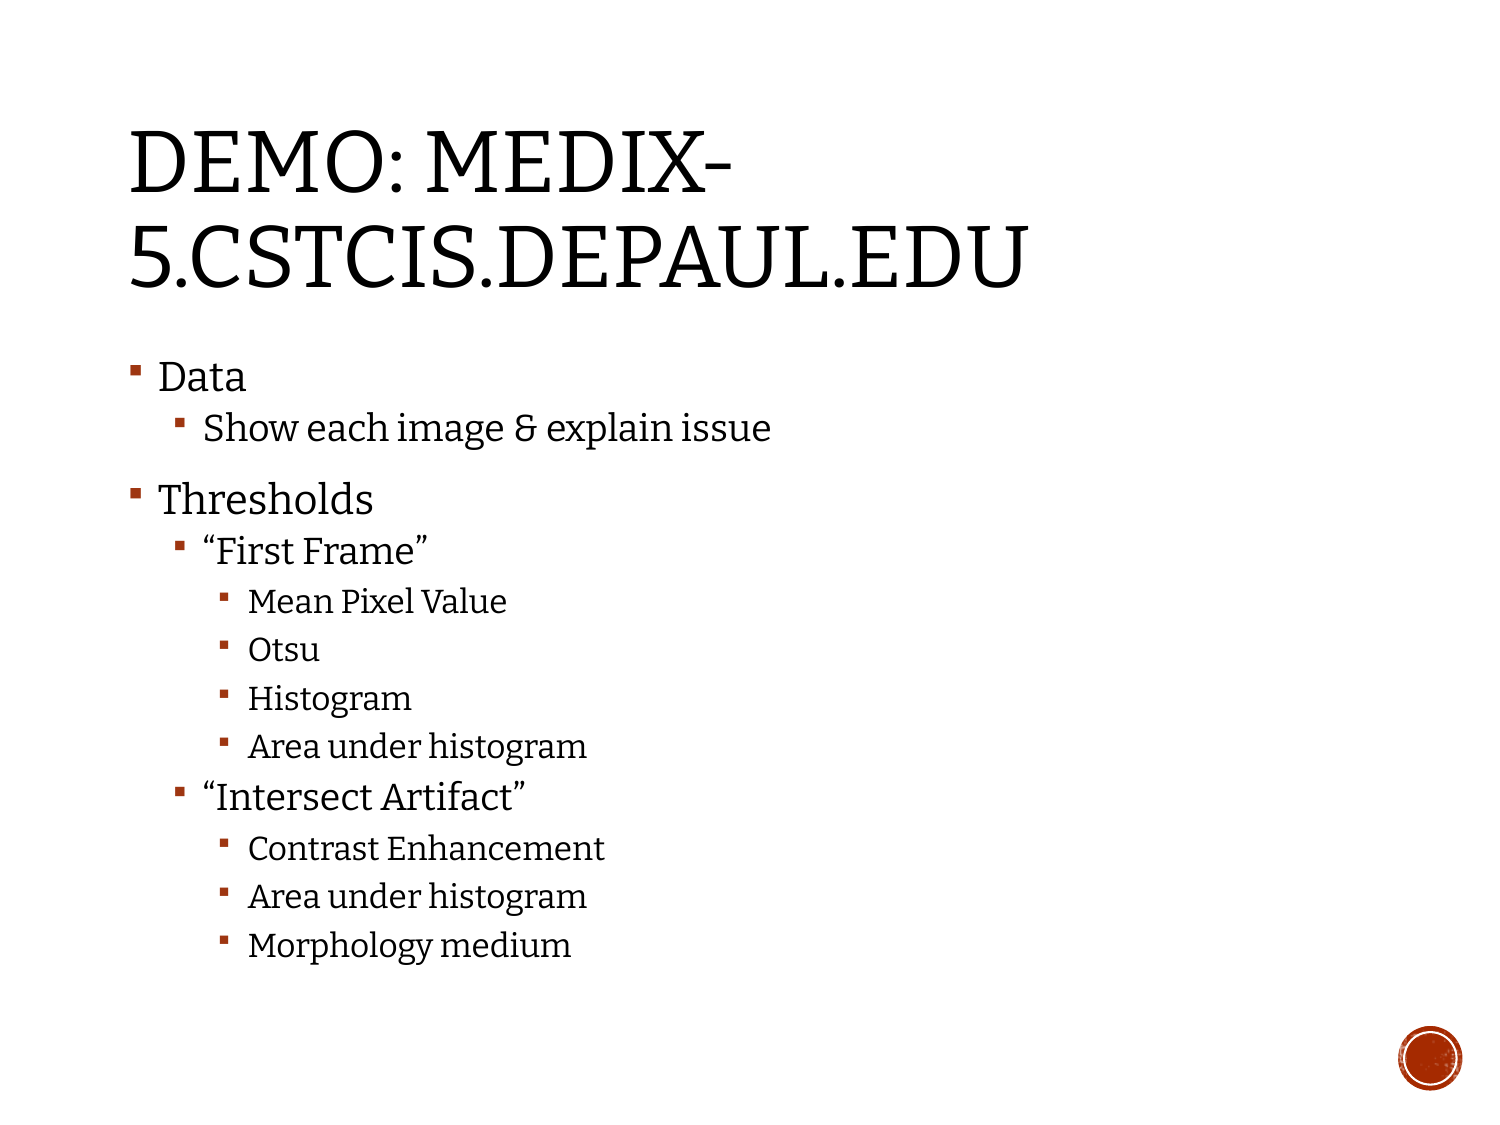

# Demo: medix-5.cstcis.depaul.edu
Data
Show each image & explain issue
Thresholds
“First Frame”
Mean Pixel Value
Otsu
Histogram
Area under histogram
“Intersect Artifact”
Contrast Enhancement
Area under histogram
Morphology medium